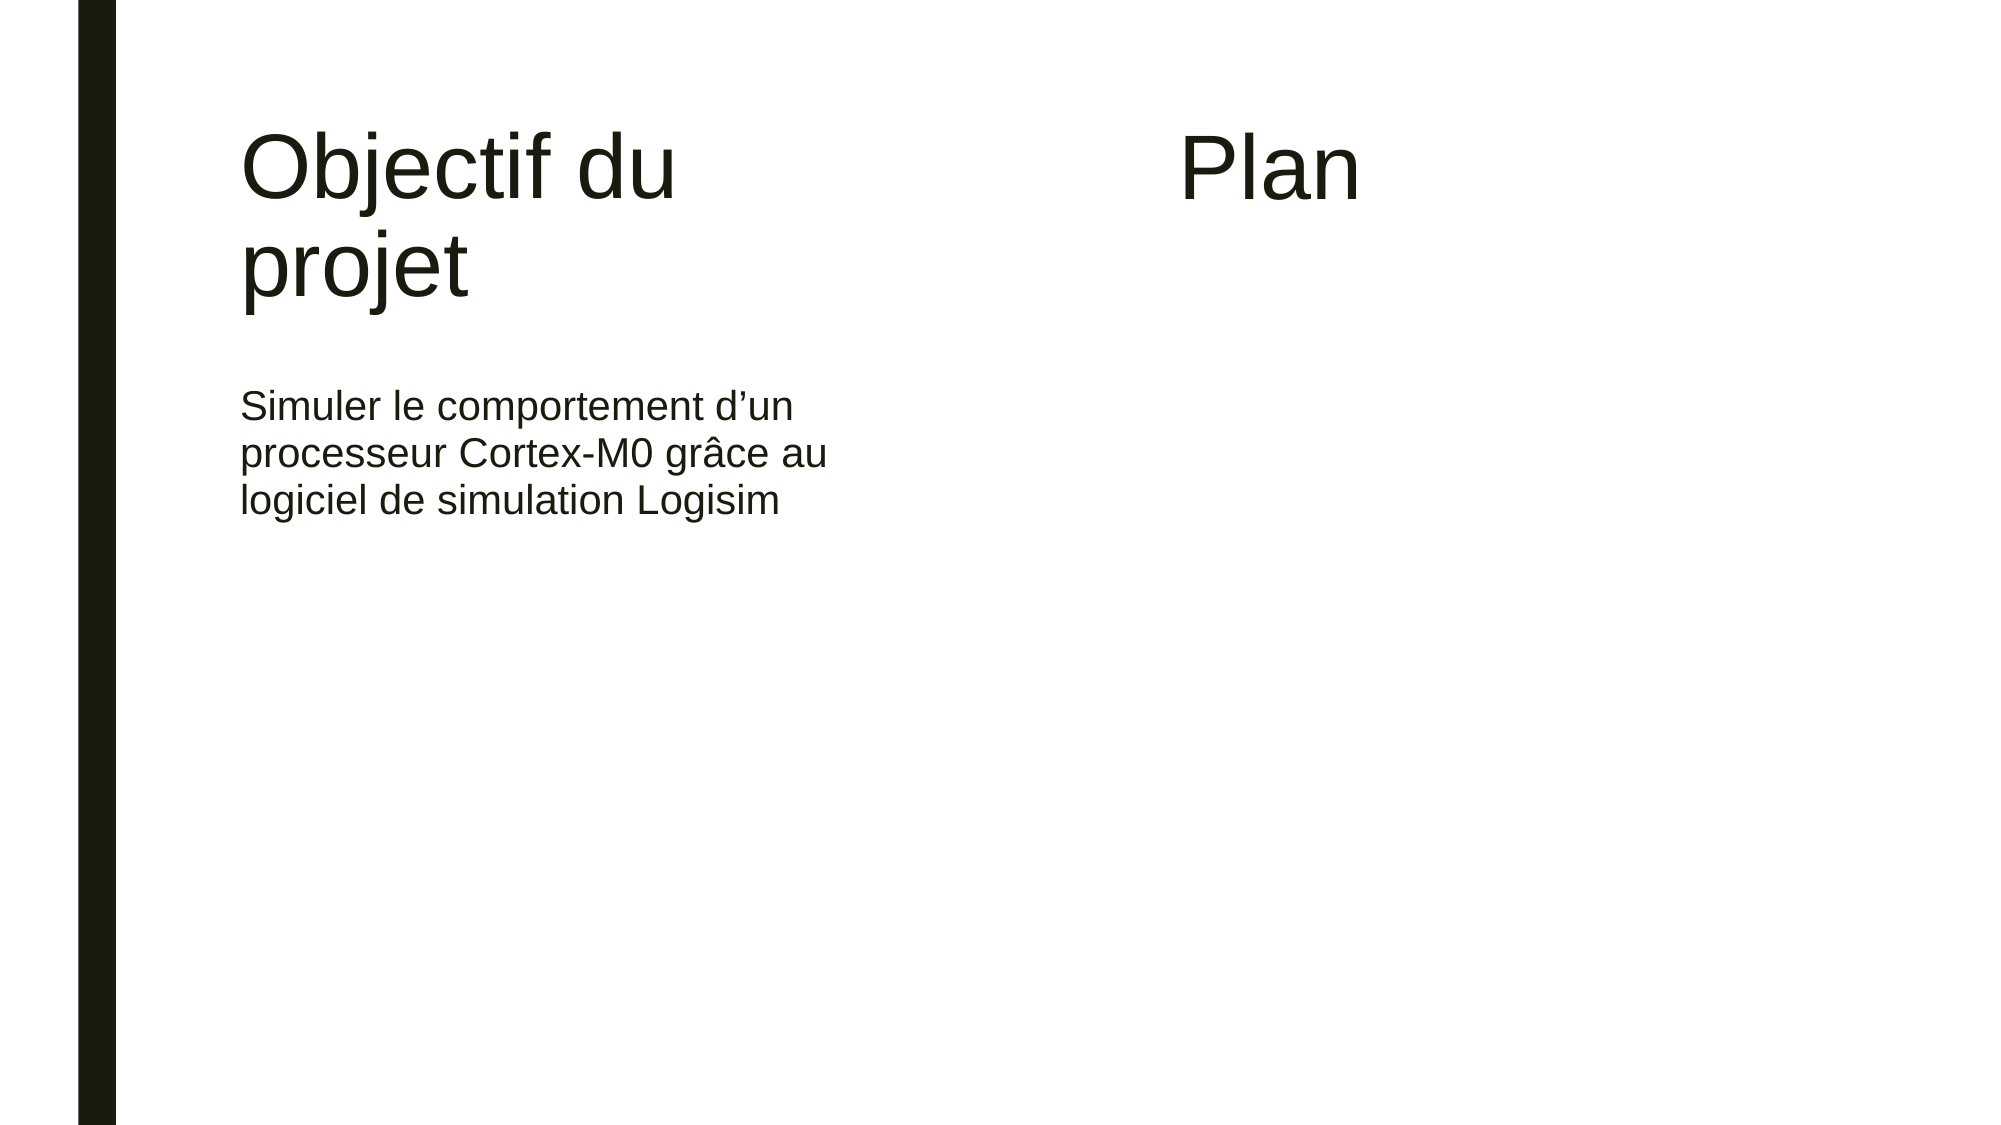

# Objectif du projet
Plan

Simuler le comportement d’un processeur Cortex-M0 grâce au logiciel de simulation Logisim